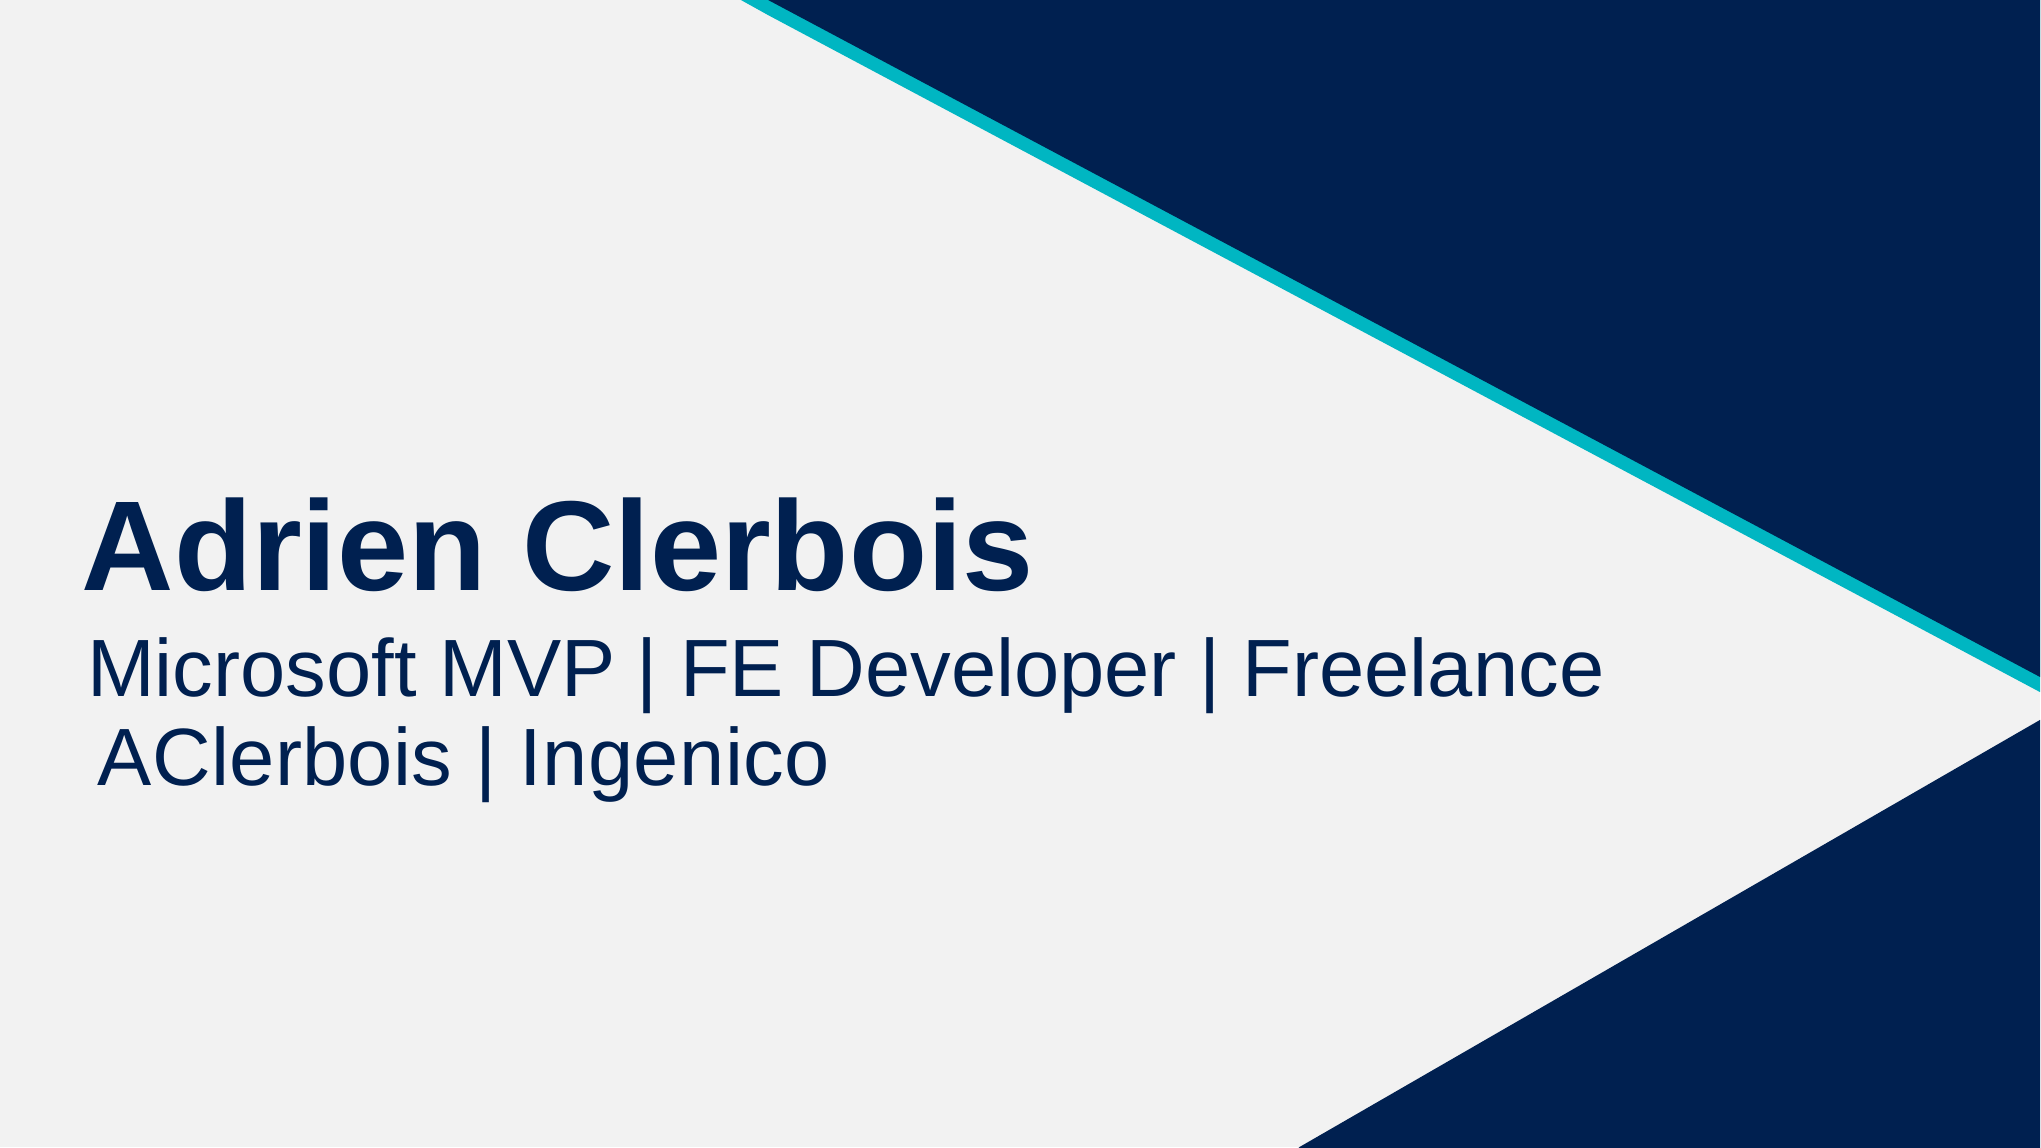

Adrien Clerbois
Microsoft MVP | FE Developer | Freelance
AClerbois | Ingenico